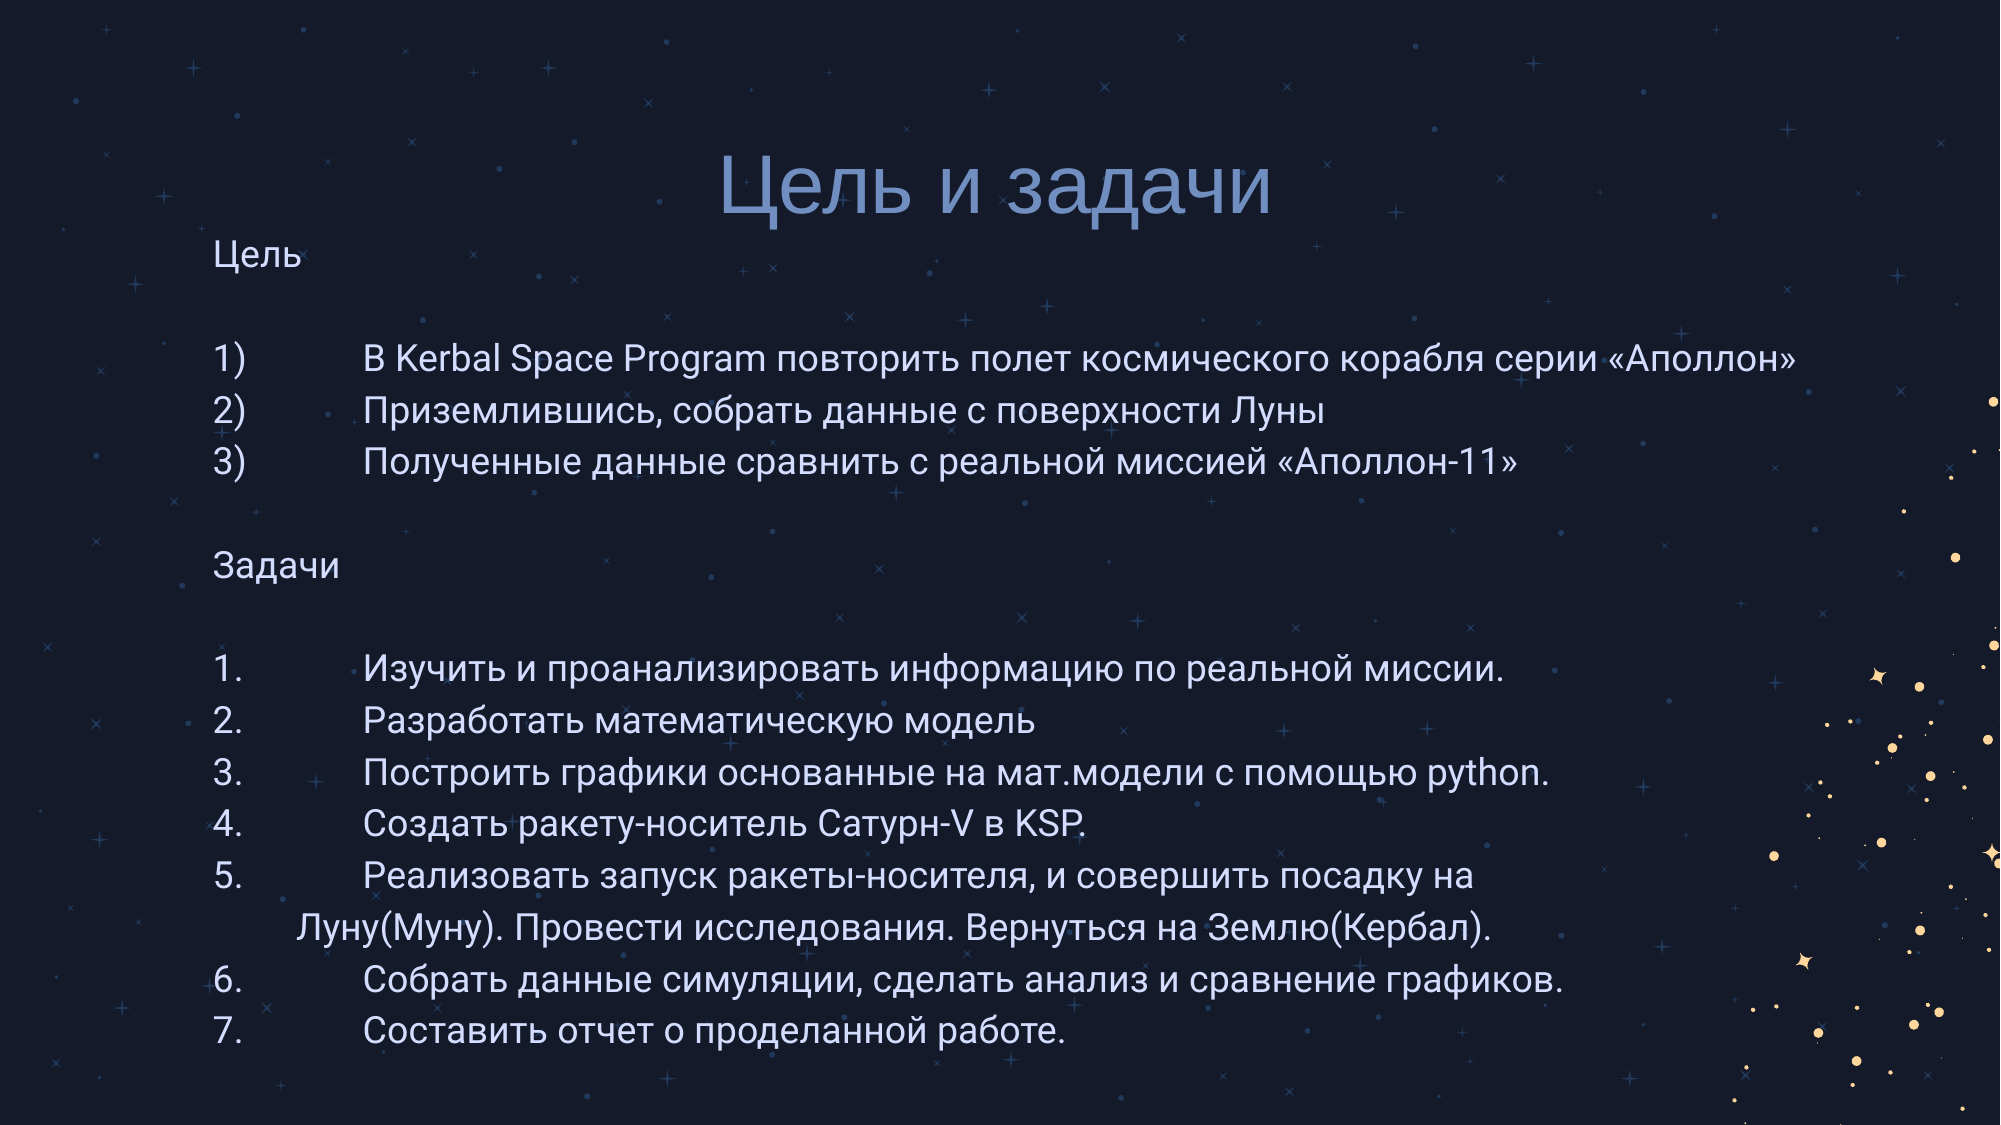

# Цель и задачи
Цель

1)	В Kerbal Space Program повторить полет космического корабля серии «Аполлон»
2)	Приземлившись, собрать данные с поверхности Луны
3)	Полученные данные сравнить с реальной миссией «Аполлон-11»

Задачи

1.	Изучить и проанализировать информацию по реальной миссии.
2.	Разработать математическую модель
3.	Построить графики основанные на мат.модели с помощью python.
4.	Создать ракету-носитель Сатурн-V в KSP.
5.	Реализовать запуск ракеты-носителя, и совершить посадку на
         Луну(Муну). Провести исследования. Вернуться на Землю(Кербал).
6.	Собрать данные симуляции, сделать анализ и сравнение графиков.
7.	Составить отчет о проделанной работе.